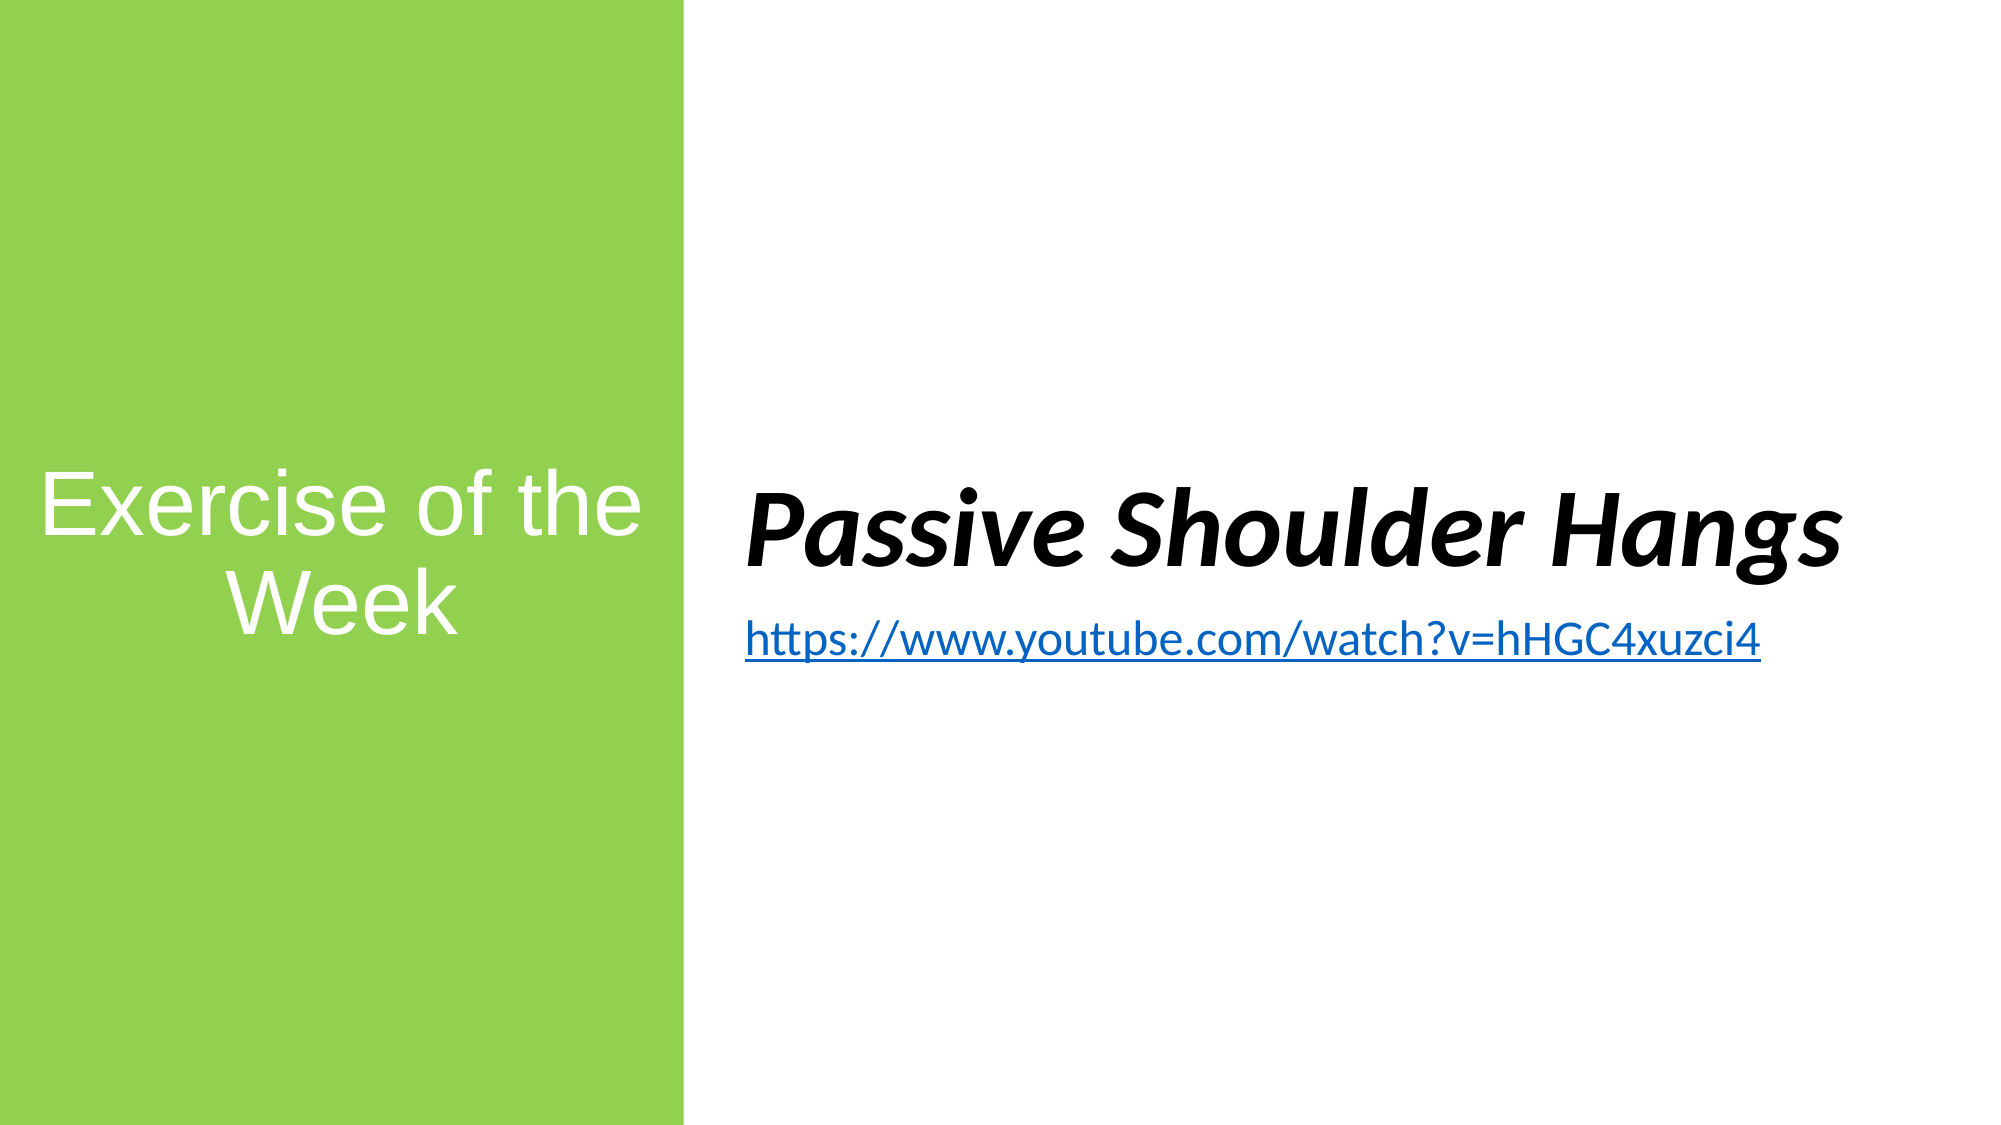

Passive Shoulder Hangs
https://www.youtube.com/watch?v=hHGC4xuzci4
# Exercise of the Week